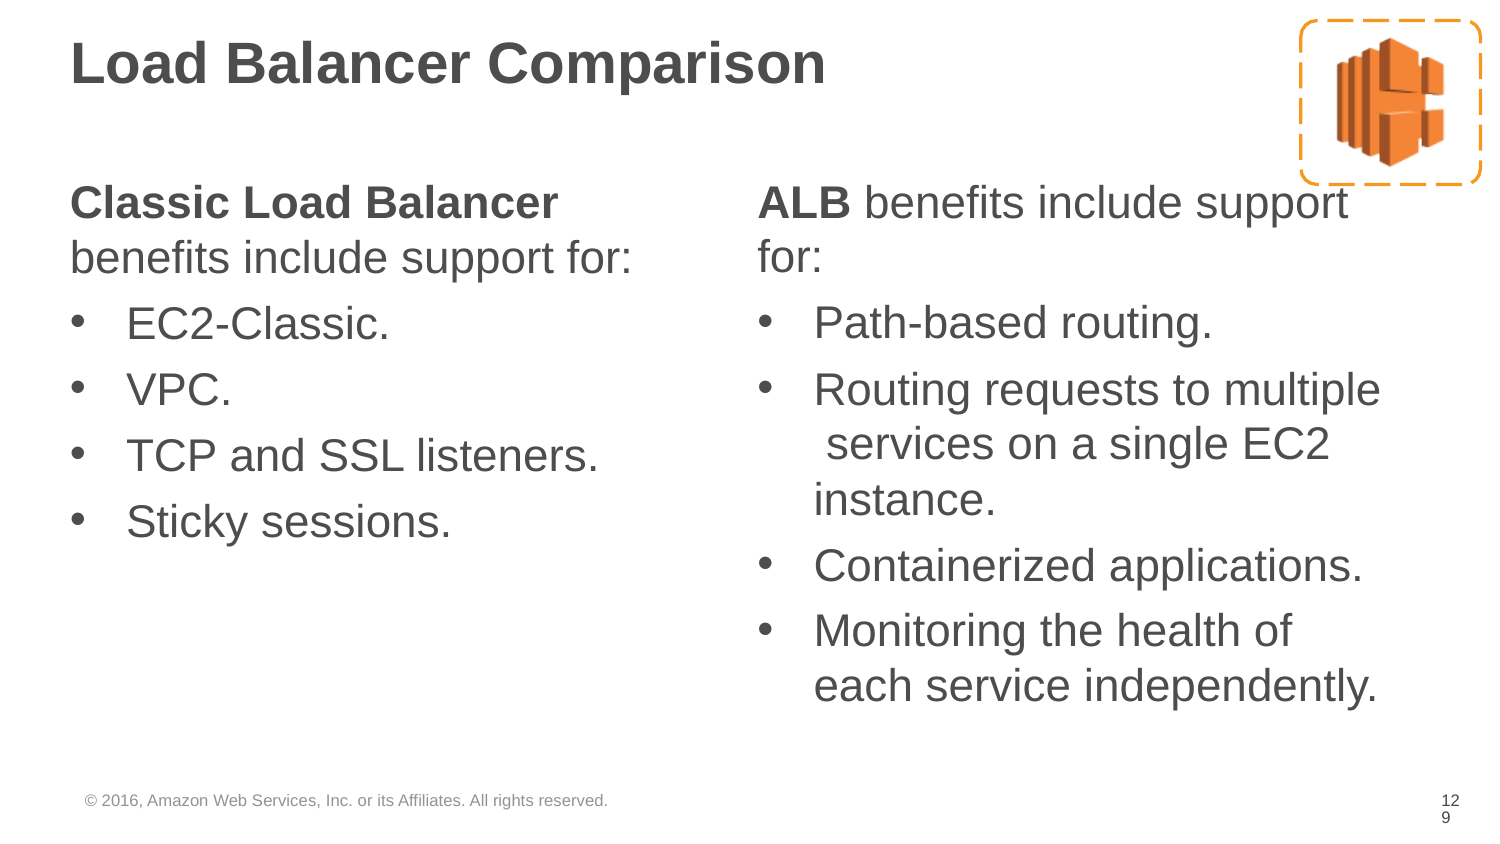

# Load Balancer Comparison
Classic Load Balancer
benefits include support for:
EC2-Classic.
VPC.
TCP and SSL listeners.
Sticky sessions.
ALB benefits include support
for:
Path-based routing.
Routing requests to multiple  services on a single EC2  instance.
Containerized applications.
Monitoring the health of  each service independently.
© 2016, Amazon Web Services, Inc. or its Affiliates. All rights reserved.
129